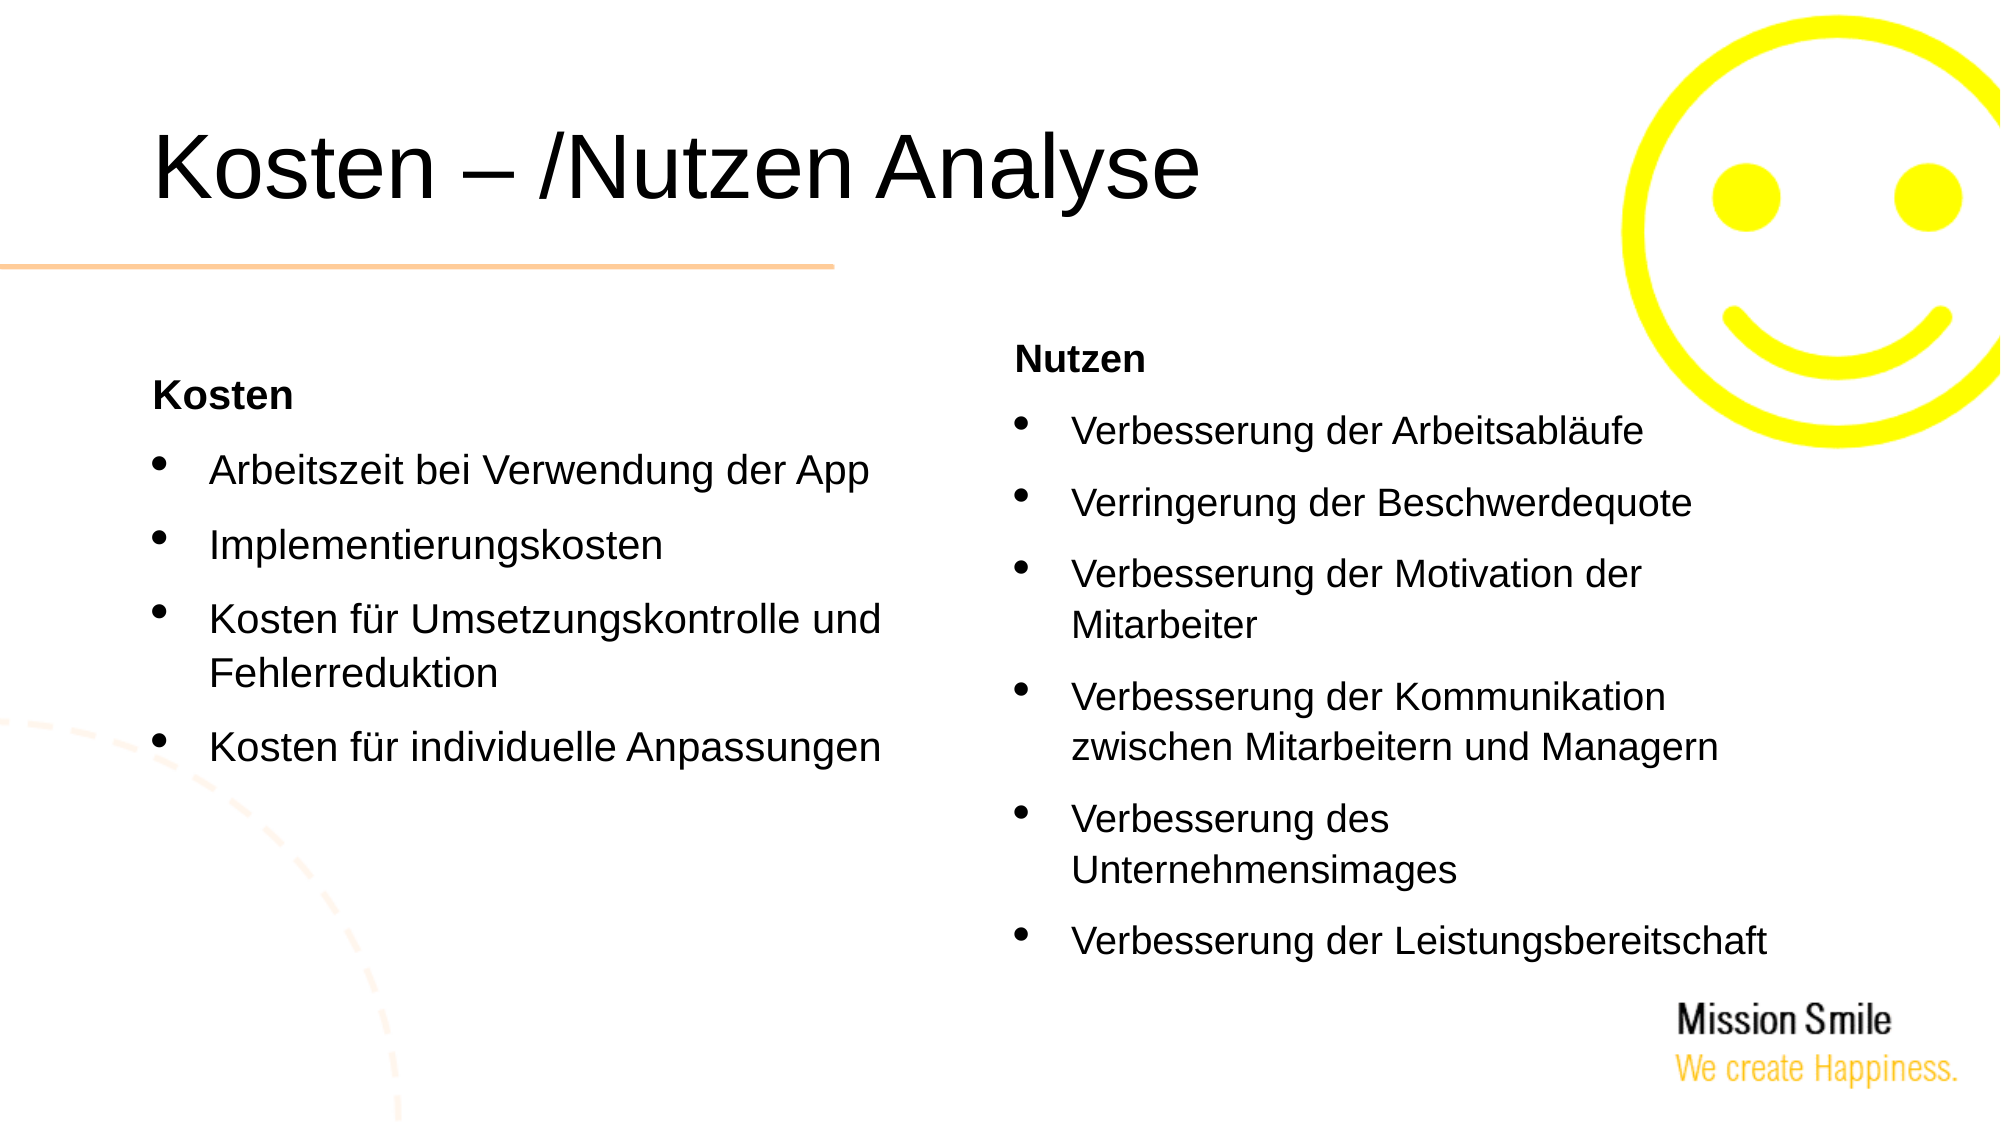

# Kosten – /Nutzen Analyse
Nutzen
Verbesserung der Arbeitsabläufe
Verringerung der Beschwerdequote
Verbesserung der Motivation der Mitarbeiter
Verbesserung der Kommunikation zwischen Mitarbeitern und Managern
Verbesserung des Unternehmensimages
Verbesserung der Leistungsbereitschaft

Kosten
Arbeitszeit bei Verwendung der App
Implementierungskosten
Kosten für Umsetzungskontrolle und Fehlerreduktion
Kosten für individuelle Anpassungen